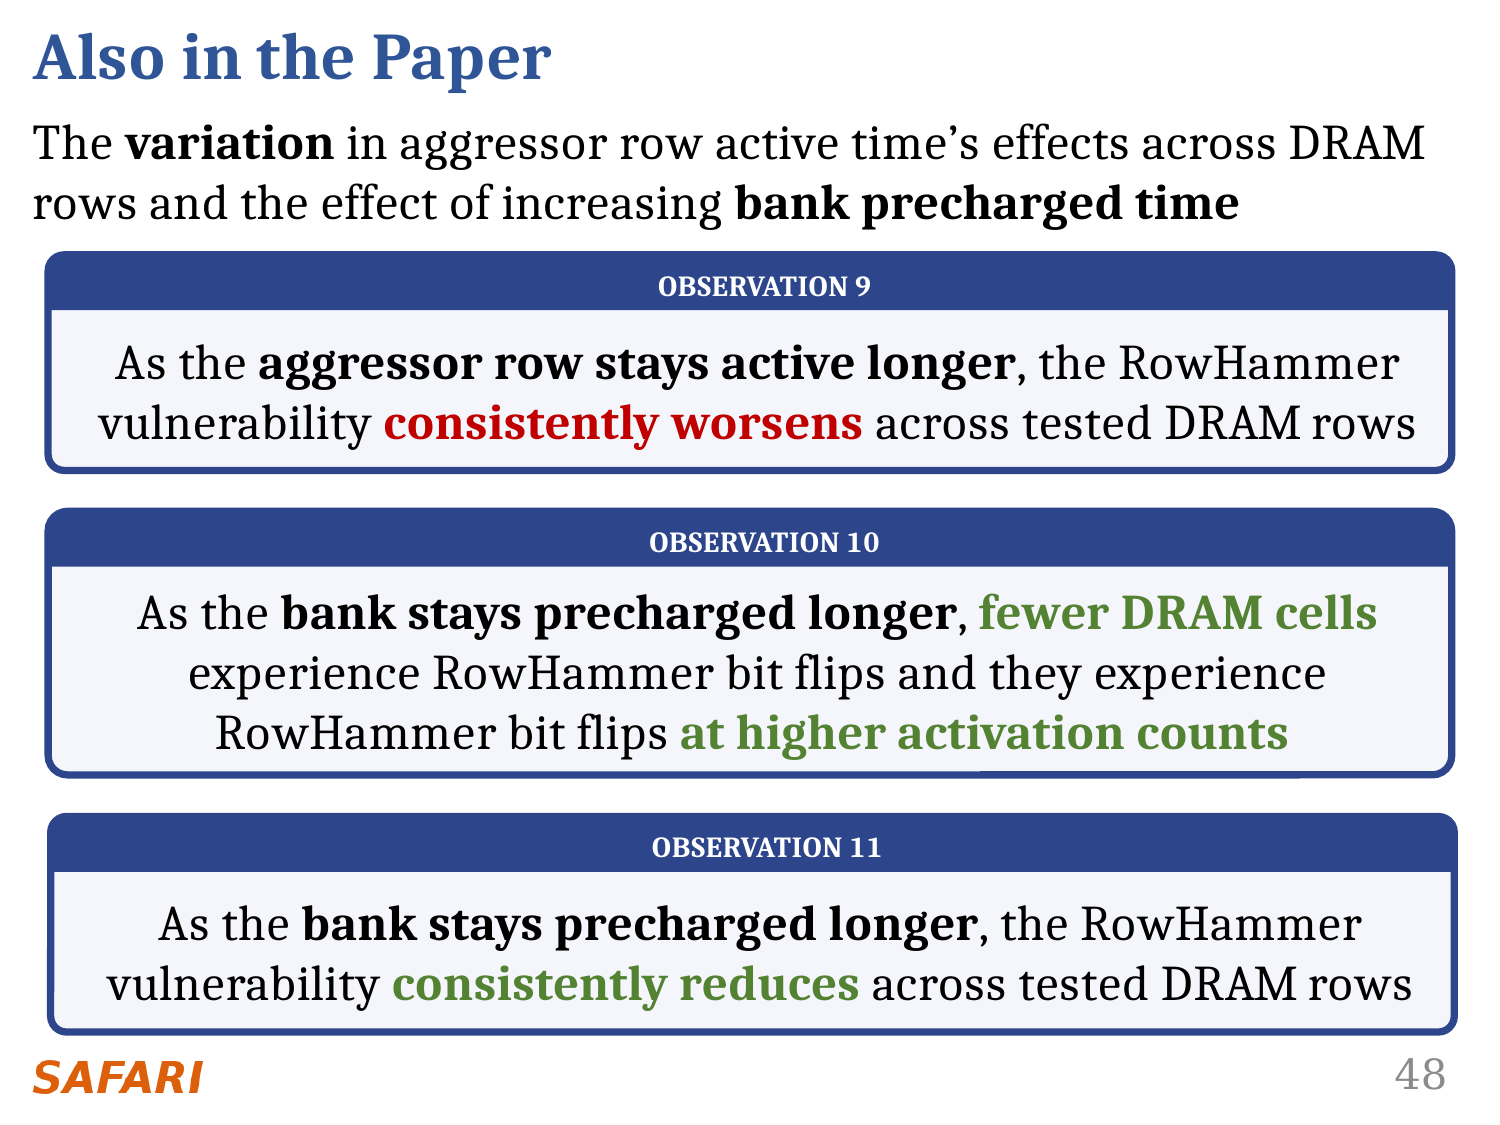

# Also in the Paper
The variation in aggressor row active time’s effects across DRAM rows and the effect of increasing bank precharged time

OBSERVATION 9
As the aggressor row stays active longer, the RowHammer vulnerability consistently worsens across tested DRAM rows

OBSERVATION 10
As the bank stays precharged longer, fewer DRAM cells experience RowHammer bit flips and they experience RowHammer bit flips at higher activation counts

OBSERVATION 11
As the bank stays precharged longer, the RowHammer vulnerability consistently reduces across tested DRAM rows